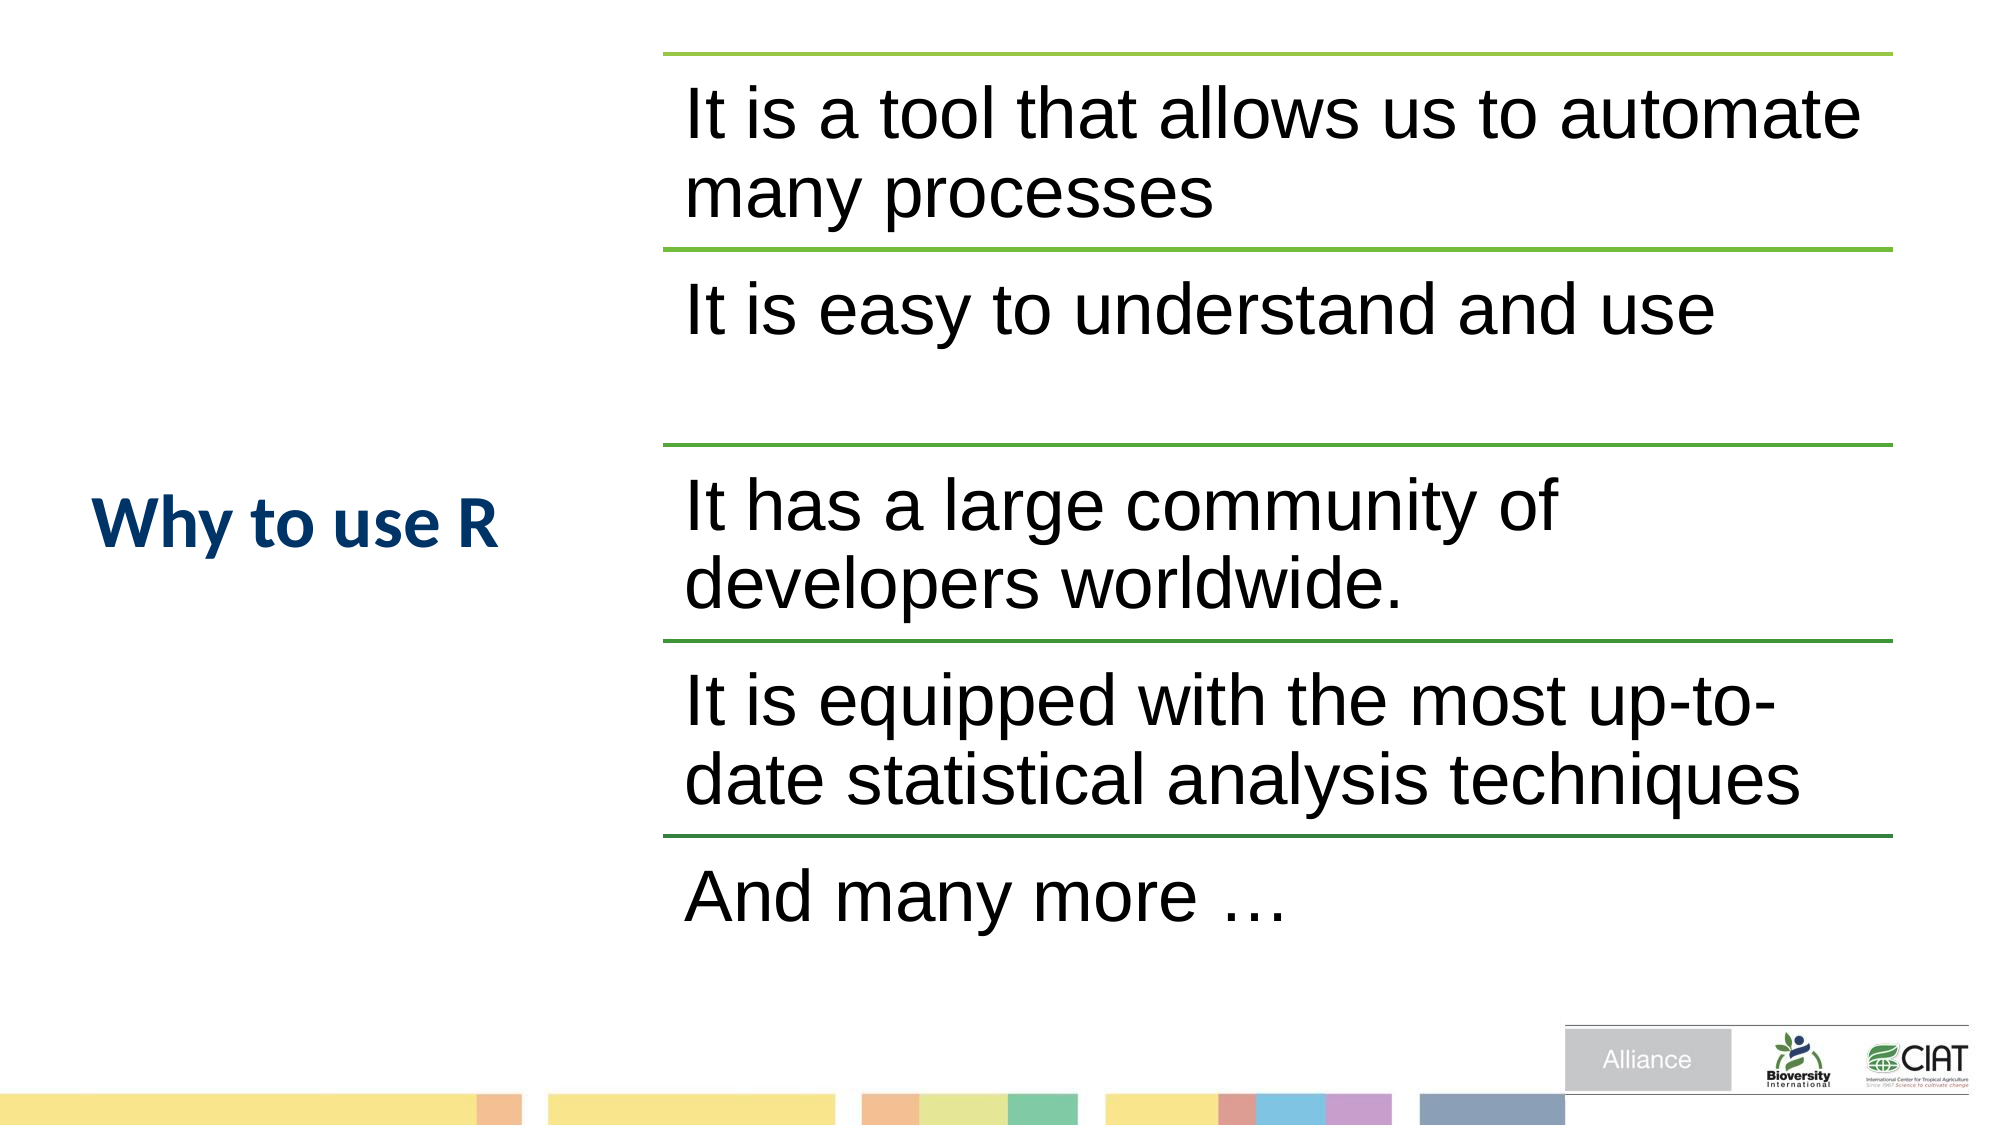

# Why to use R

It is a tool that allows us to automate many processes

It is easy to understand and use

It has a large community of developers worldwide.

It is equipped with the most up-to-date statistical analysis techniques

And many more …